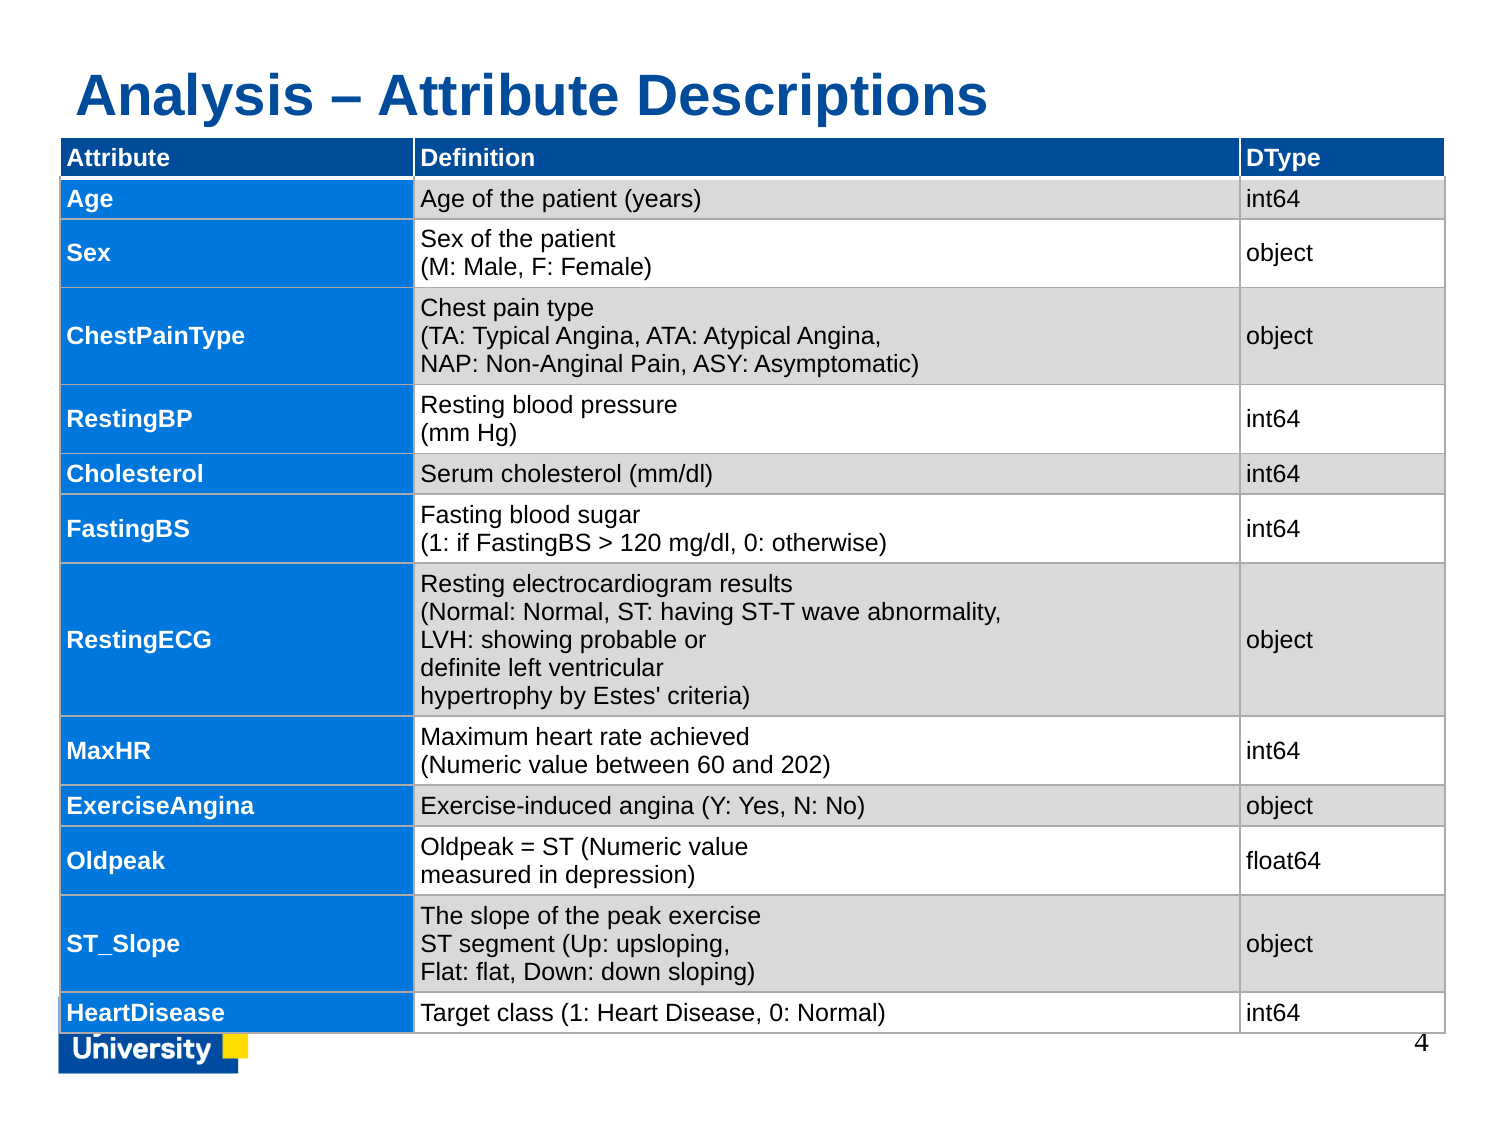

# Analysis – Attribute Descriptions
| Attribute | Definition | DType |
| --- | --- | --- |
| Age | Age of the patient (years) | int64 |
| Sex | Sex of the patient (M: Male, F: Female) | object |
| ChestPainType | Chest pain type (TA: Typical Angina, ATA: Atypical Angina, NAP: Non-Anginal Pain, ASY: Asymptomatic) | object |
| RestingBP | Resting blood pressure (mm Hg) | int64 |
| Cholesterol | Serum cholesterol (mm/dl) | int64 |
| FastingBS | Fasting blood sugar (1: if FastingBS > 120 mg/dl, 0: otherwise) | int64 |
| RestingECG | Resting electrocardiogram results (Normal: Normal, ST: having ST-T wave abnormality, LVH: showing probable or definite left ventricular hypertrophy by Estes' criteria) | object |
| MaxHR | Maximum heart rate achieved (Numeric value between 60 and 202) | int64 |
| ExerciseAngina | Exercise-induced angina (Y: Yes, N: No) | object |
| Oldpeak | Oldpeak = ST (Numeric value measured in depression) | float64 |
| ST\_Slope | The slope of the peak exercise ST segment (Up: upsloping, Flat: flat, Down: down sloping) | object |
| HeartDisease | Target class (1: Heart Disease, 0: Normal) | int64 |
4